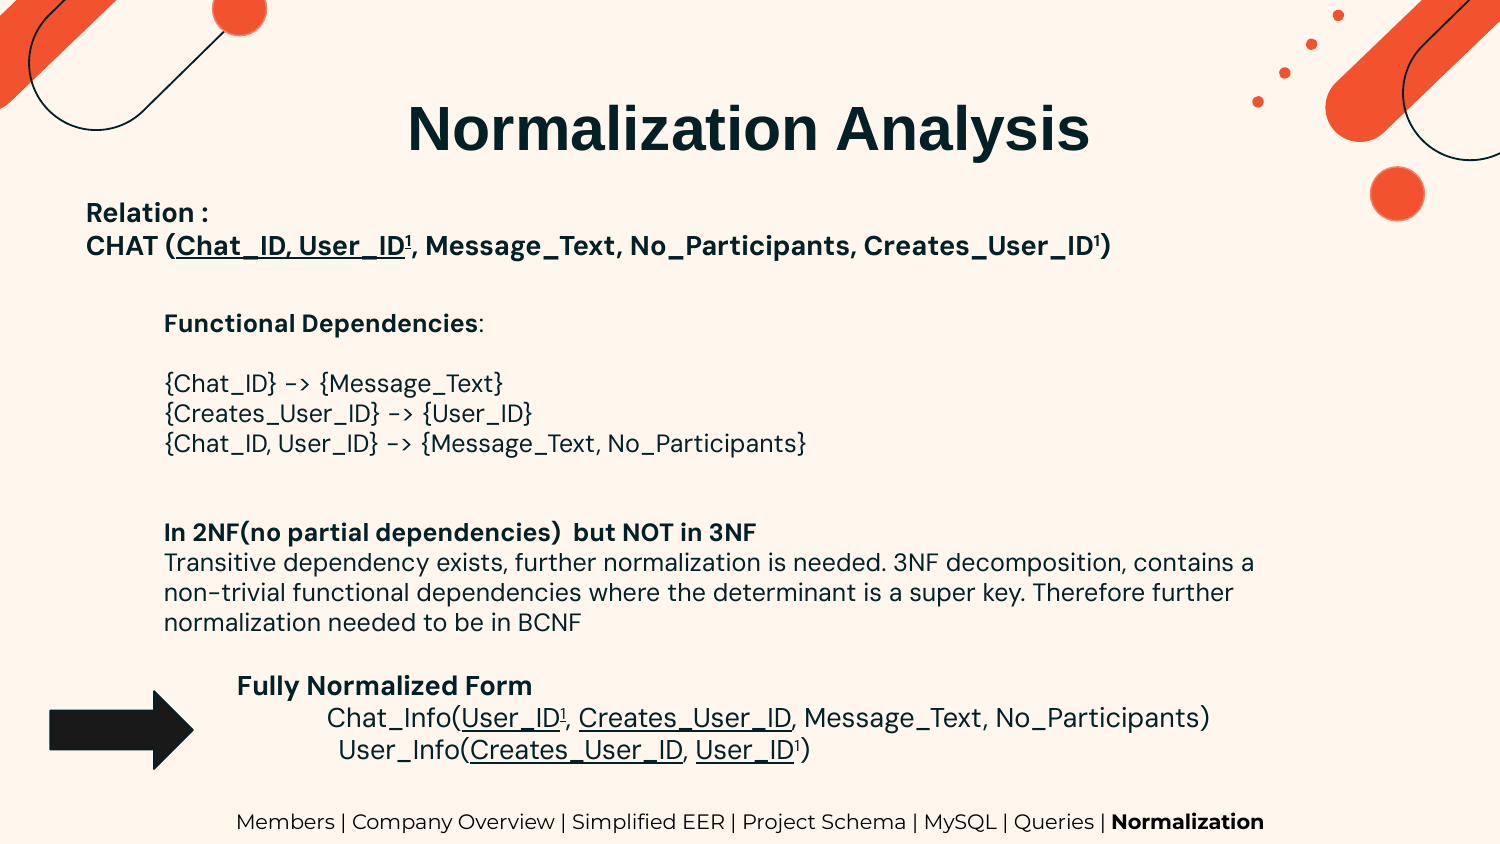

# Normalization Analysis
Relation :
CHAT (Chat_ID, User_ID1, Message_Text, No_Participants, Creates_User_ID1)

Functional Dependencies:

{Chat_ID} -> {Message_Text}
{Creates_User_ID} -> {User_ID}
{Chat_ID, User_ID} -> {Message_Text, No_Participants}

In 2NF(no partial dependencies)  but NOT in 3NF
Transitive dependency exists, further normalization is needed. 3NF decomposition, contains a non-trivial functional dependencies where the determinant is a super key. Therefore further normalization needed to be in BCNF
Fully Normalized Form
               Chat_Info(User_ID1, Creates_User_ID, Message_Text, No_Participants)
              User_Info(Creates_User_ID, User_ID1)

Members | Company Overview | Simplified EER | Project Schema | MySQL | Queries | Normalization